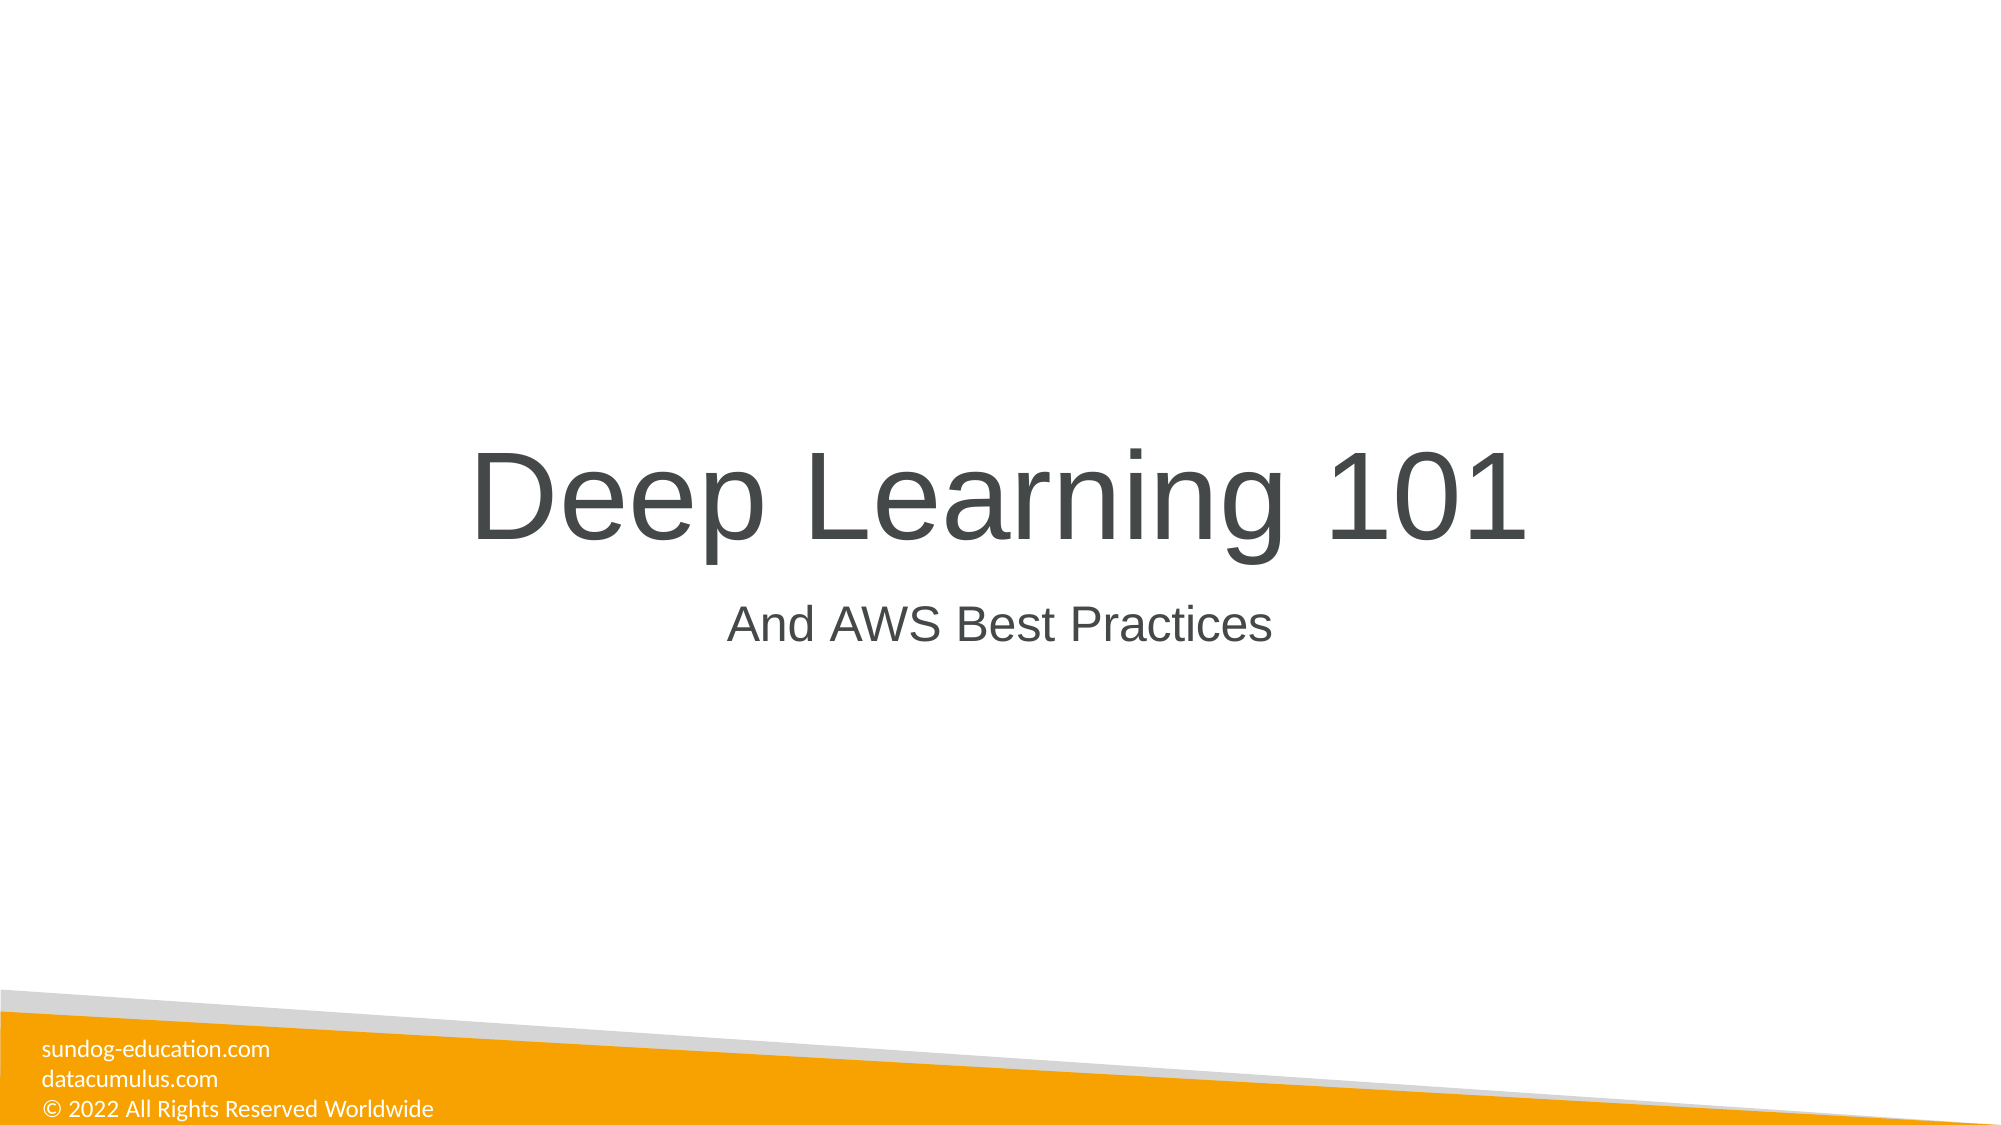

# Deep Learning 101
And AWS Best Practices
sundog-education.com datacumulus.com
© 2022 All Rights Reserved Worldwide